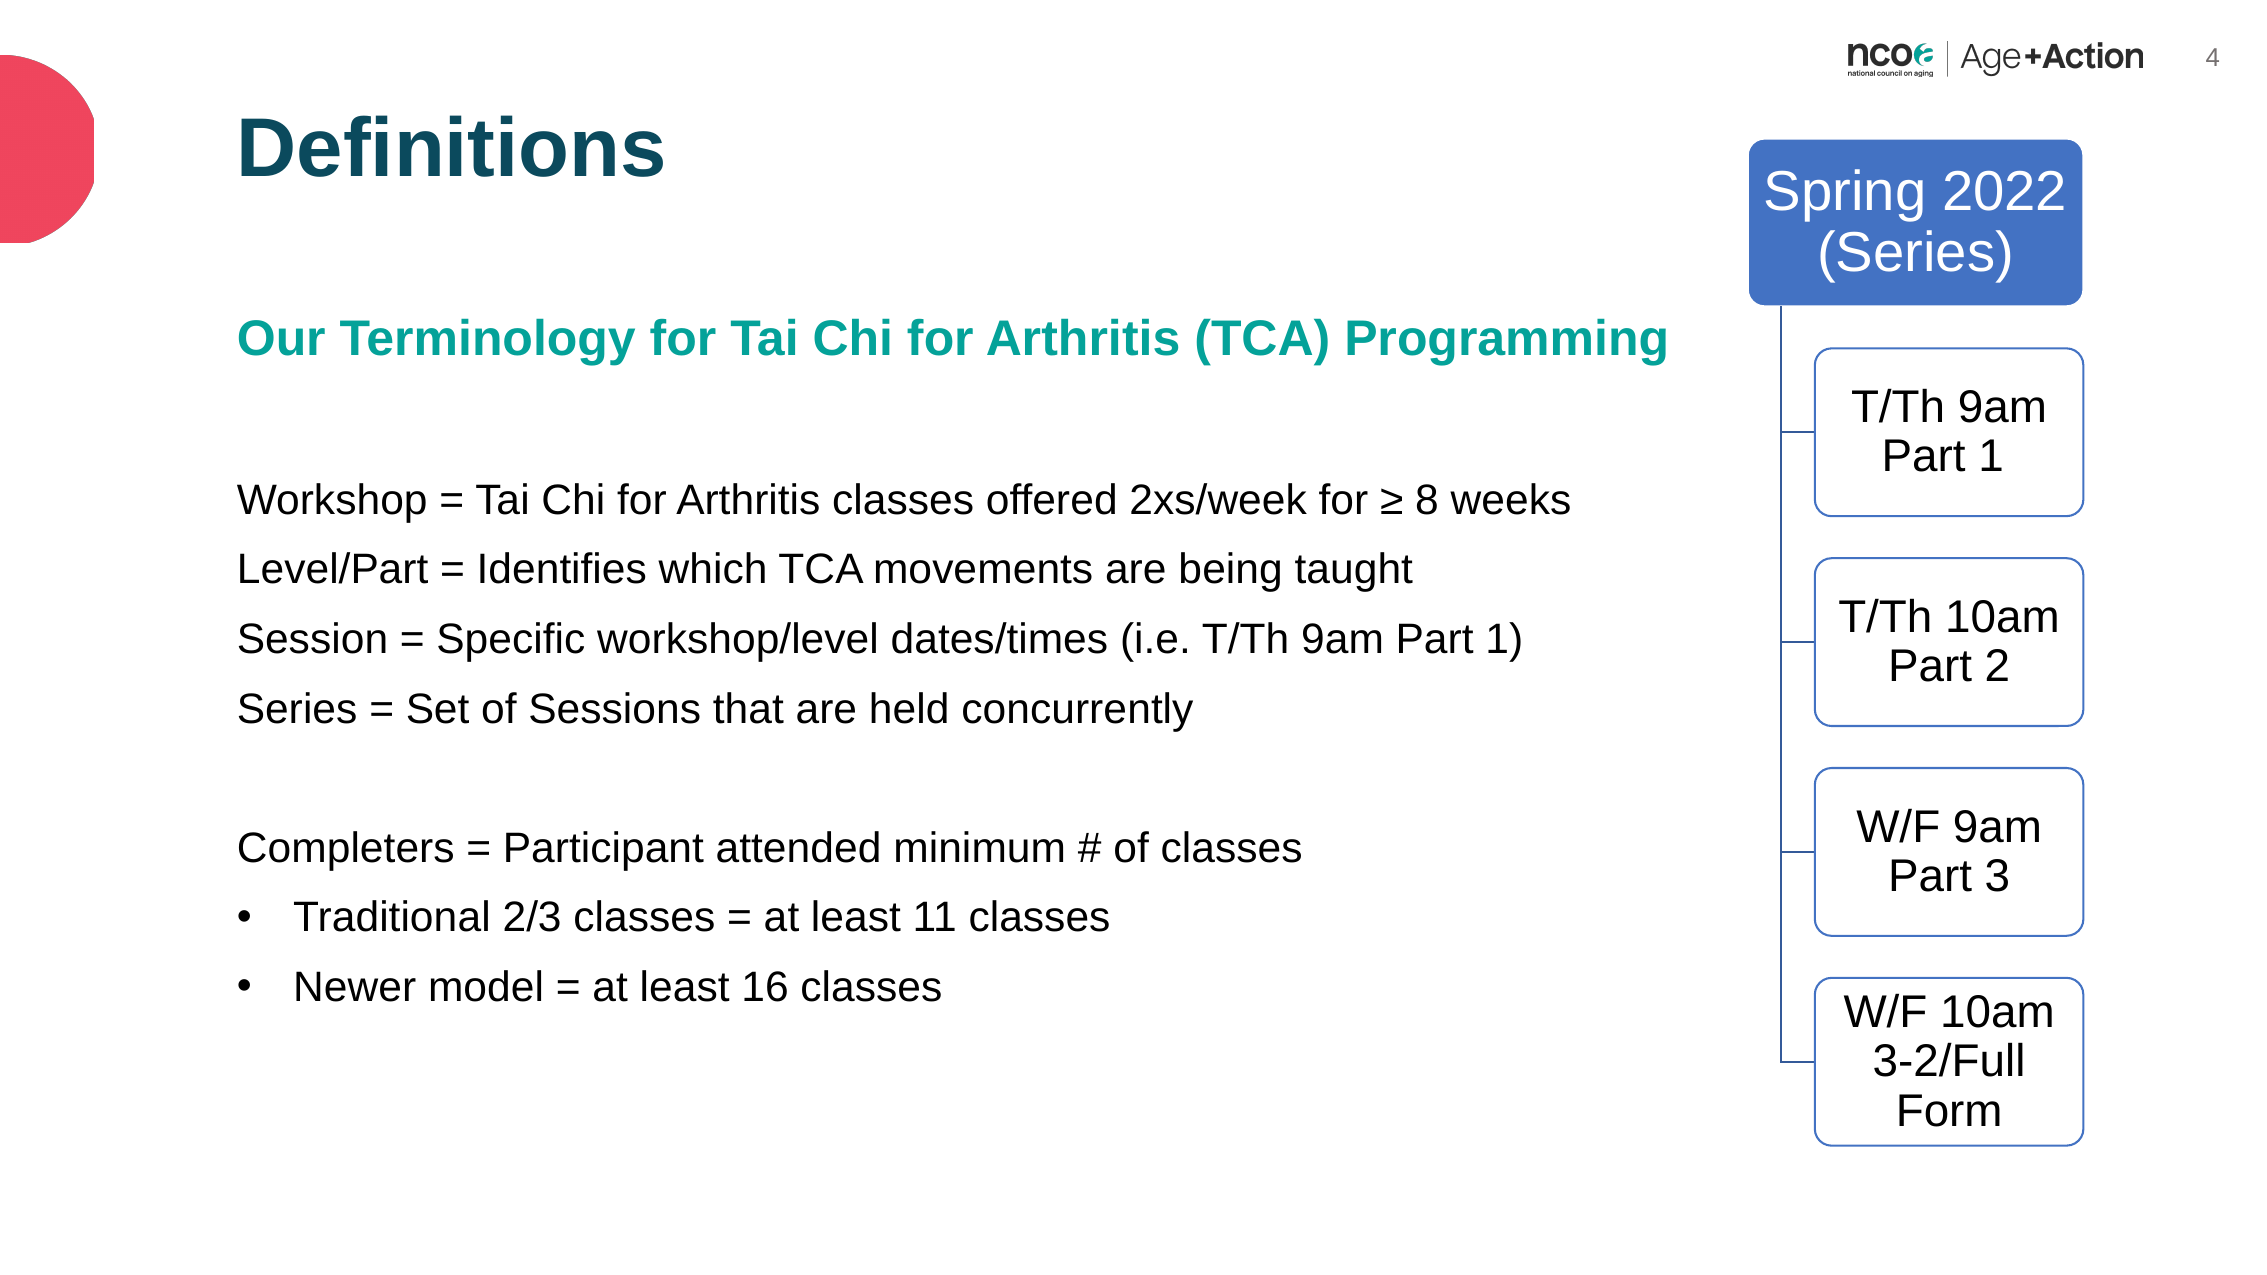

Definitions

Spring 2022 (Series)

T/Th 9am Part 1

T/Th 10am Part 2

W/F 9am Part 3

W/F 10am 3-2/Full Form
Our Terminology for Tai Chi for Arthritis (TCA) Programming
Workshop = Tai Chi for Arthritis classes offered 2xs/week for ≥ 8 weeks
Level/Part = Identifies which TCA movements are being taught
Session = Specific workshop/level dates/times (i.e. T/Th 9am Part 1)
Series = Set of Sessions that are held concurrently

Completers = Participant attended minimum # of classes
Traditional 2/3 classes = at least 11 classes
Newer model = at least 16 classes